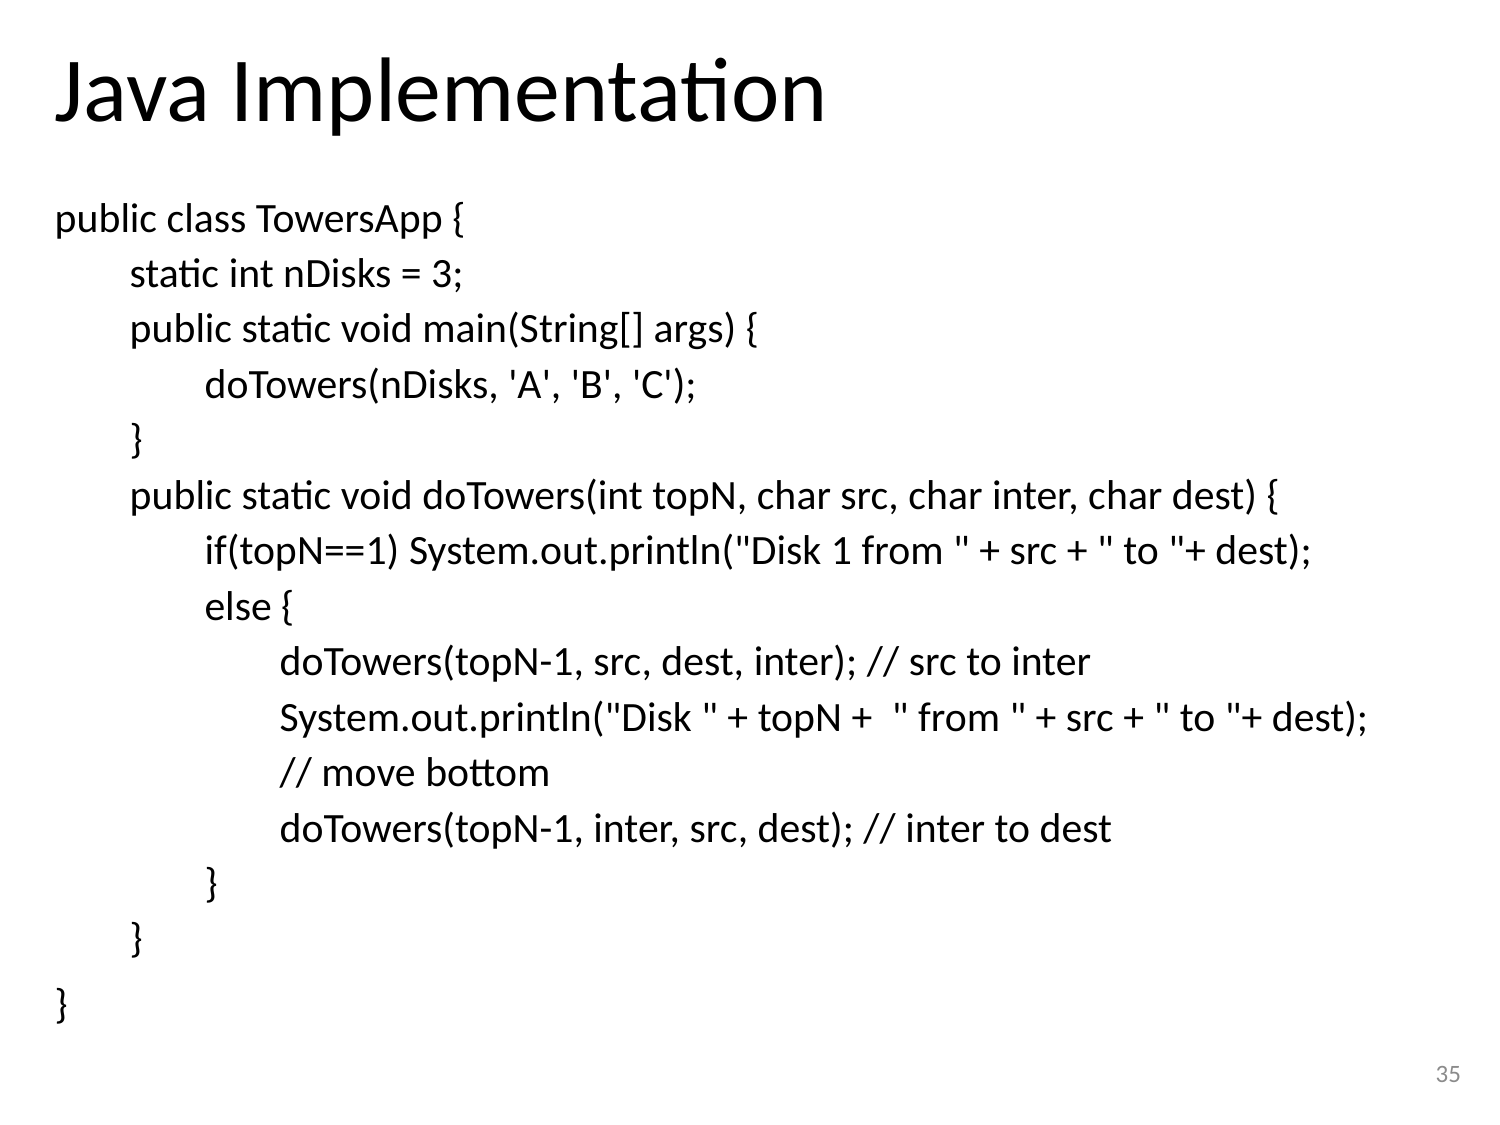

# Java Implementation
public class TowersApp {
static int nDisks = 3;
public static void main(String[] args) {
doTowers(nDisks, 'A', 'B', 'C');
}
public static void doTowers(int topN, char src, char inter, char dest) {
if(topN==1) System.out.println("Disk 1 from " + src + " to "+ dest);
else {
doTowers(topN-1, src, dest, inter); // src to inter
System.out.println("Disk " + topN +  " from " + src + " to "+ dest);
// move bottom
doTowers(topN-1, inter, src, dest); // inter to dest
}
}
}
35